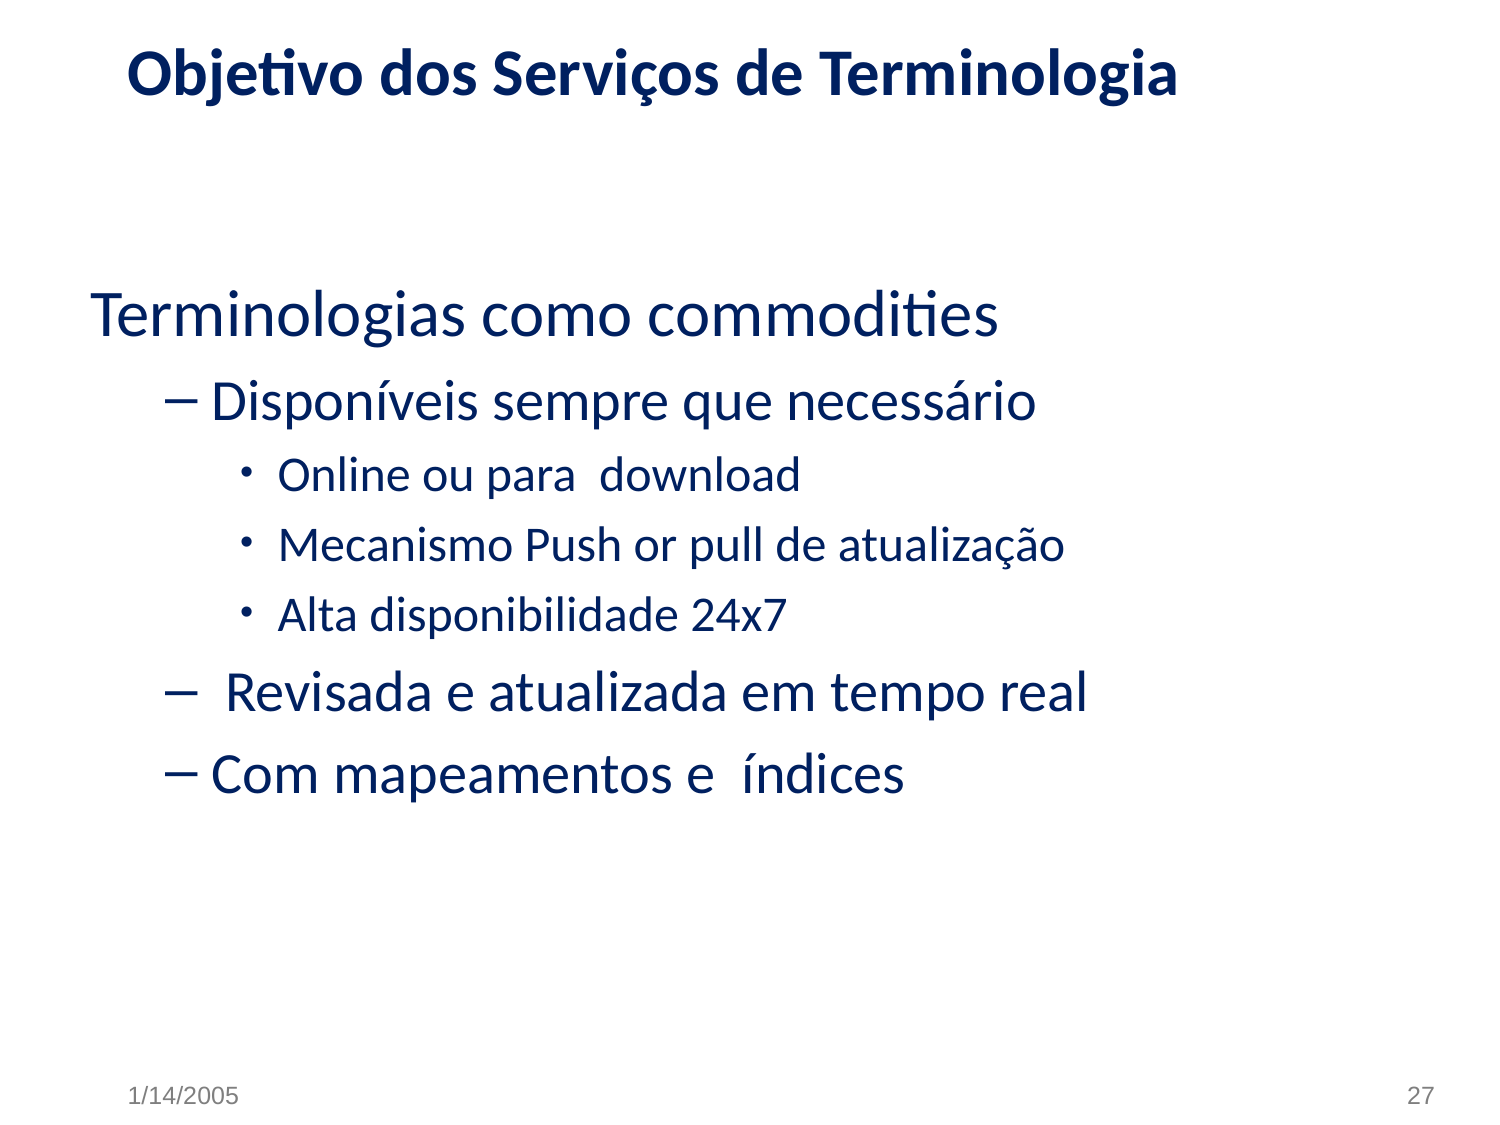

# Objetivo dos Serviços de Terminologia
Terminologias como commodities
Disponíveis sempre que necessário
Online ou para  download
Mecanismo Push or pull de atualização
Alta disponibilidade 24x7
 Revisada e atualizada em tempo real
Com mapeamentos e  índices
1/14/2005
27